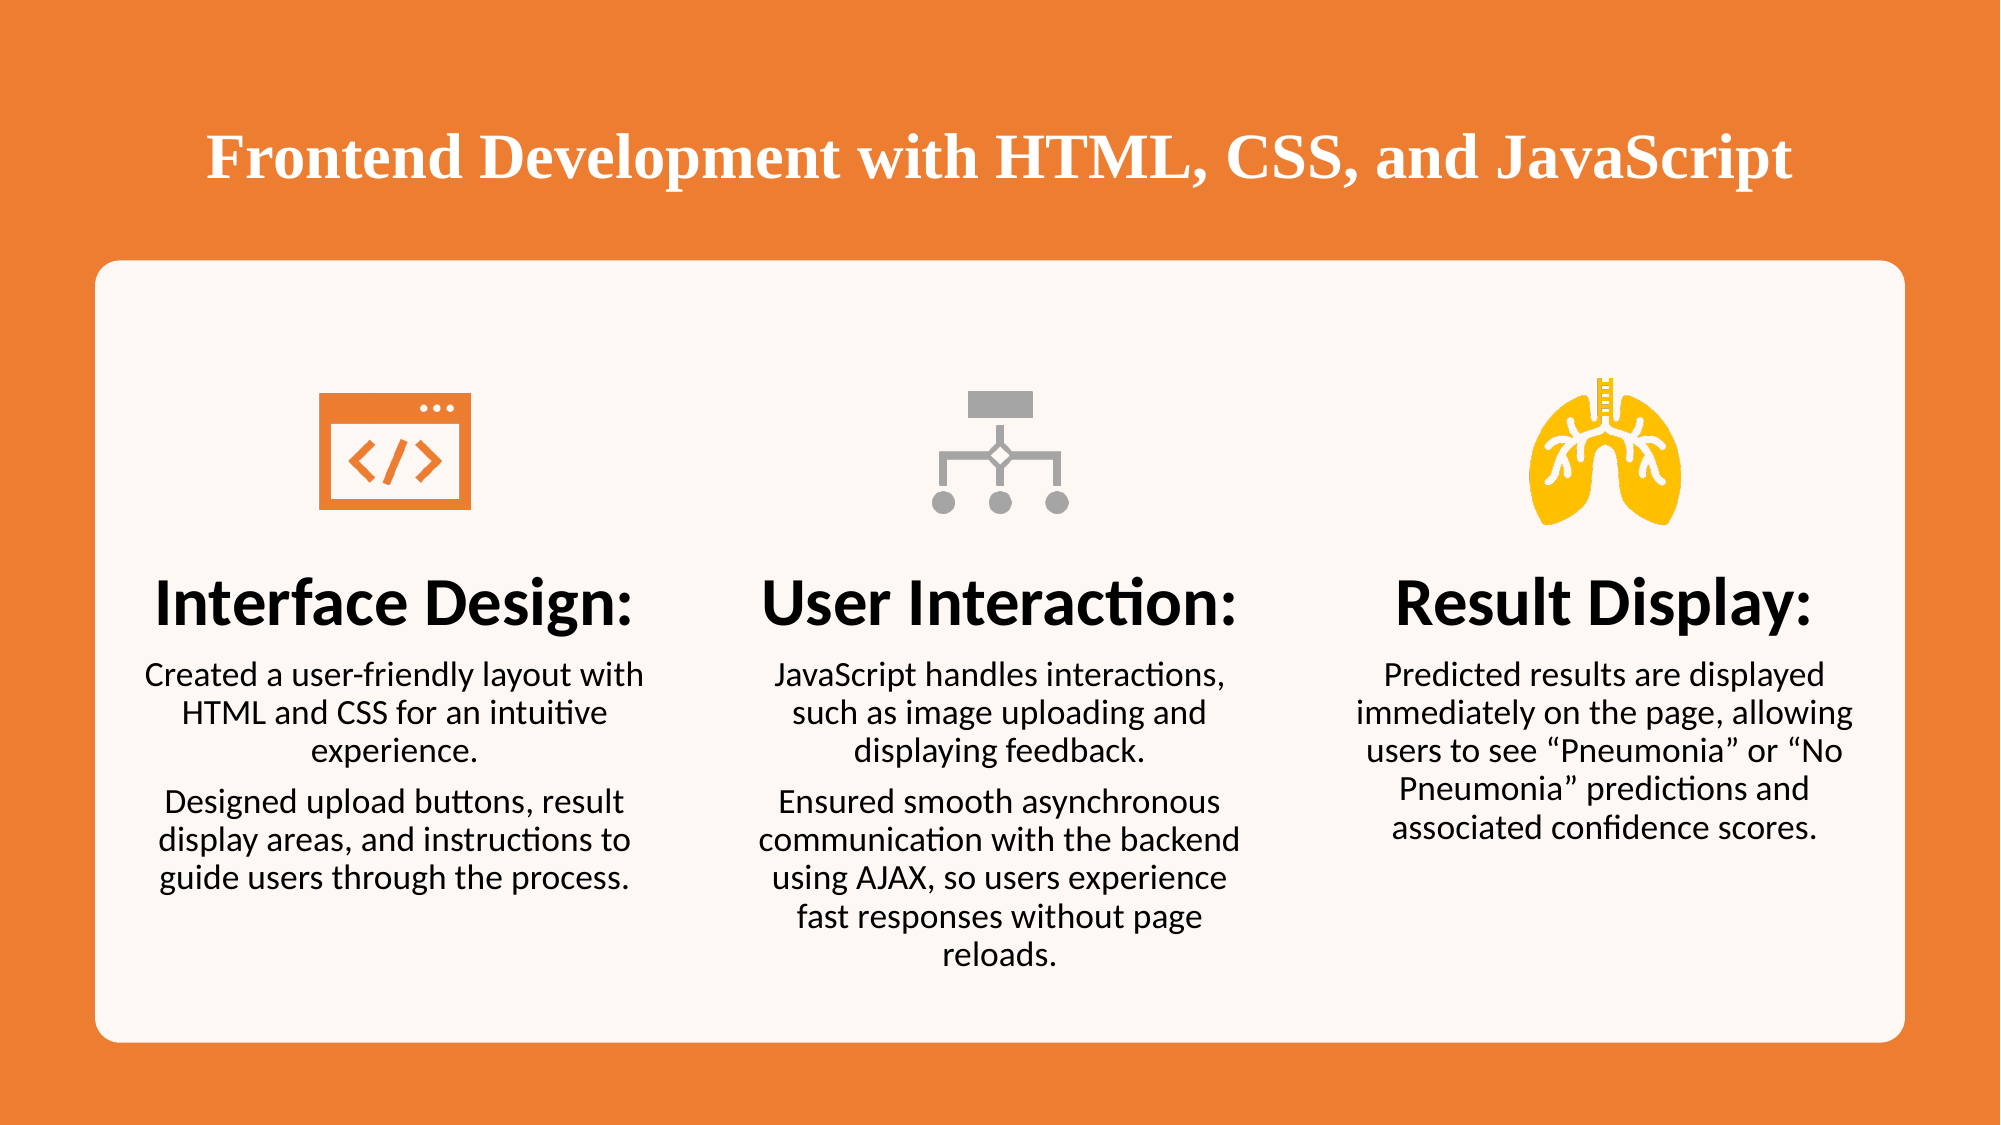

# Frontend Development with HTML, CSS, and JavaScript

Interface Design:
Created a user-friendly layout with HTML and CSS for an intuitive experience.
Designed upload buttons, result display areas, and instructions to guide users through the process.
User Interaction:
JavaScript handles interactions, such as image uploading and displaying feedback.
Ensured smooth asynchronous communication with the backend using AJAX, so users experience fast responses without page reloads.
Result Display:
Predicted results are displayed immediately on the page, allowing users to see “Pneumonia” or “No Pneumonia” predictions and associated confidence scores.